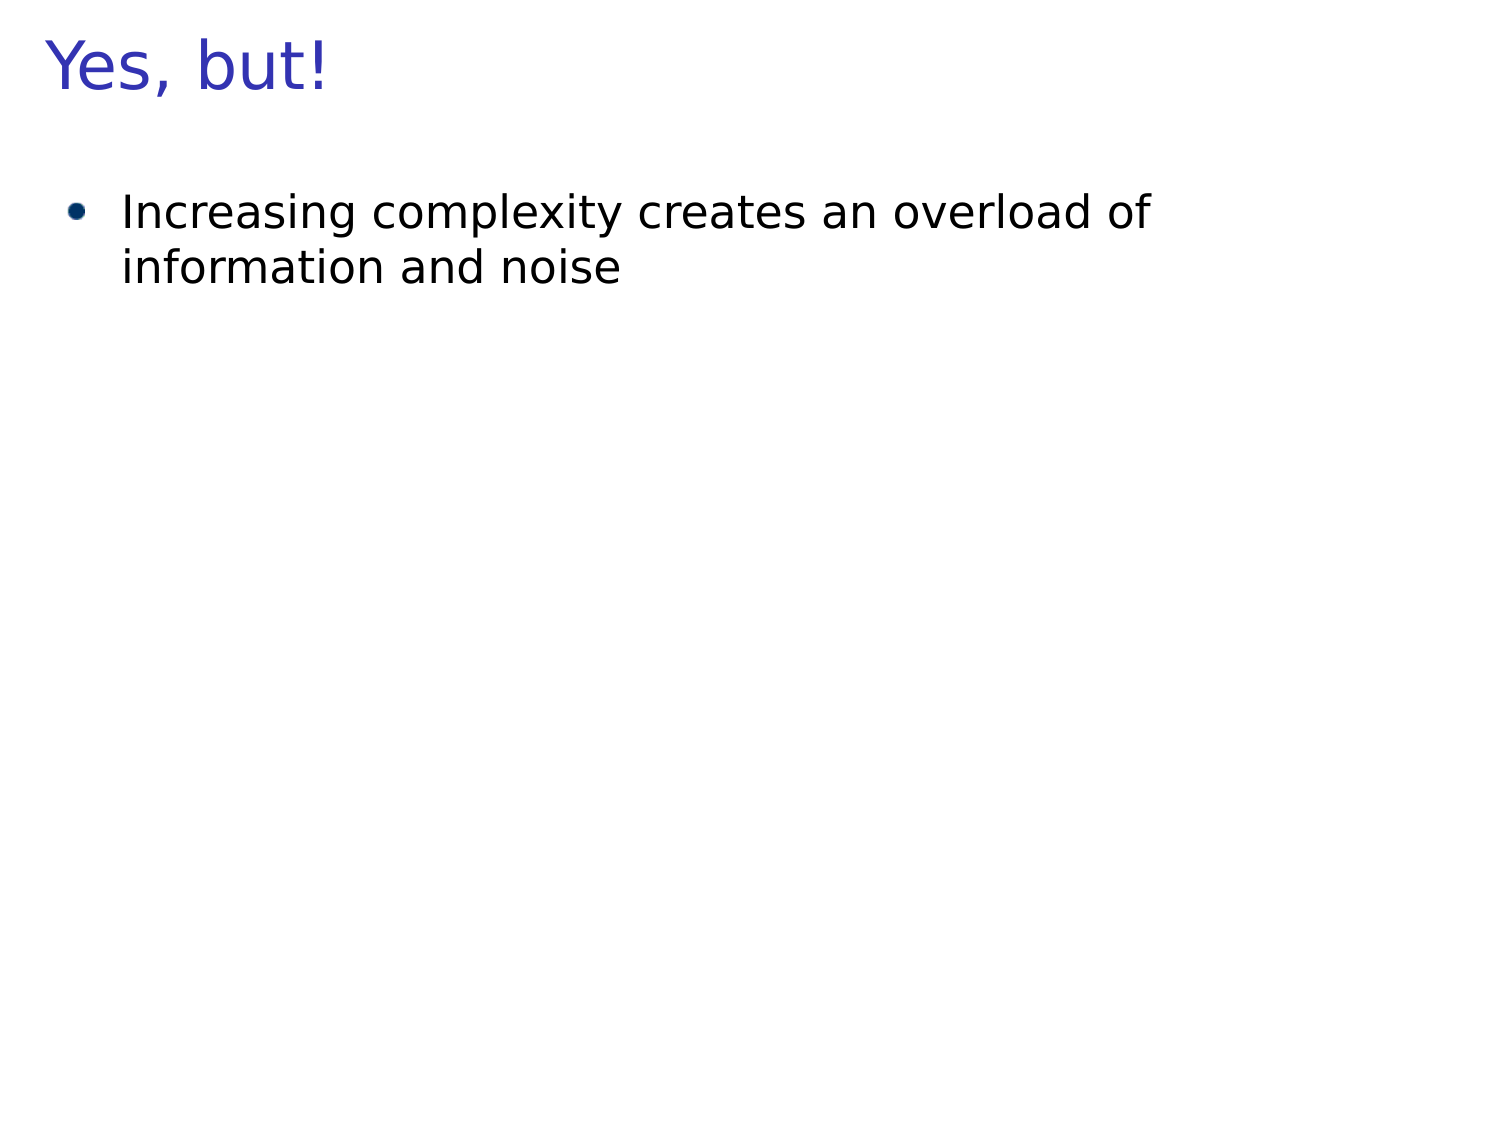

# Yes, but!
Increasing complexity creates an overload of information and noise